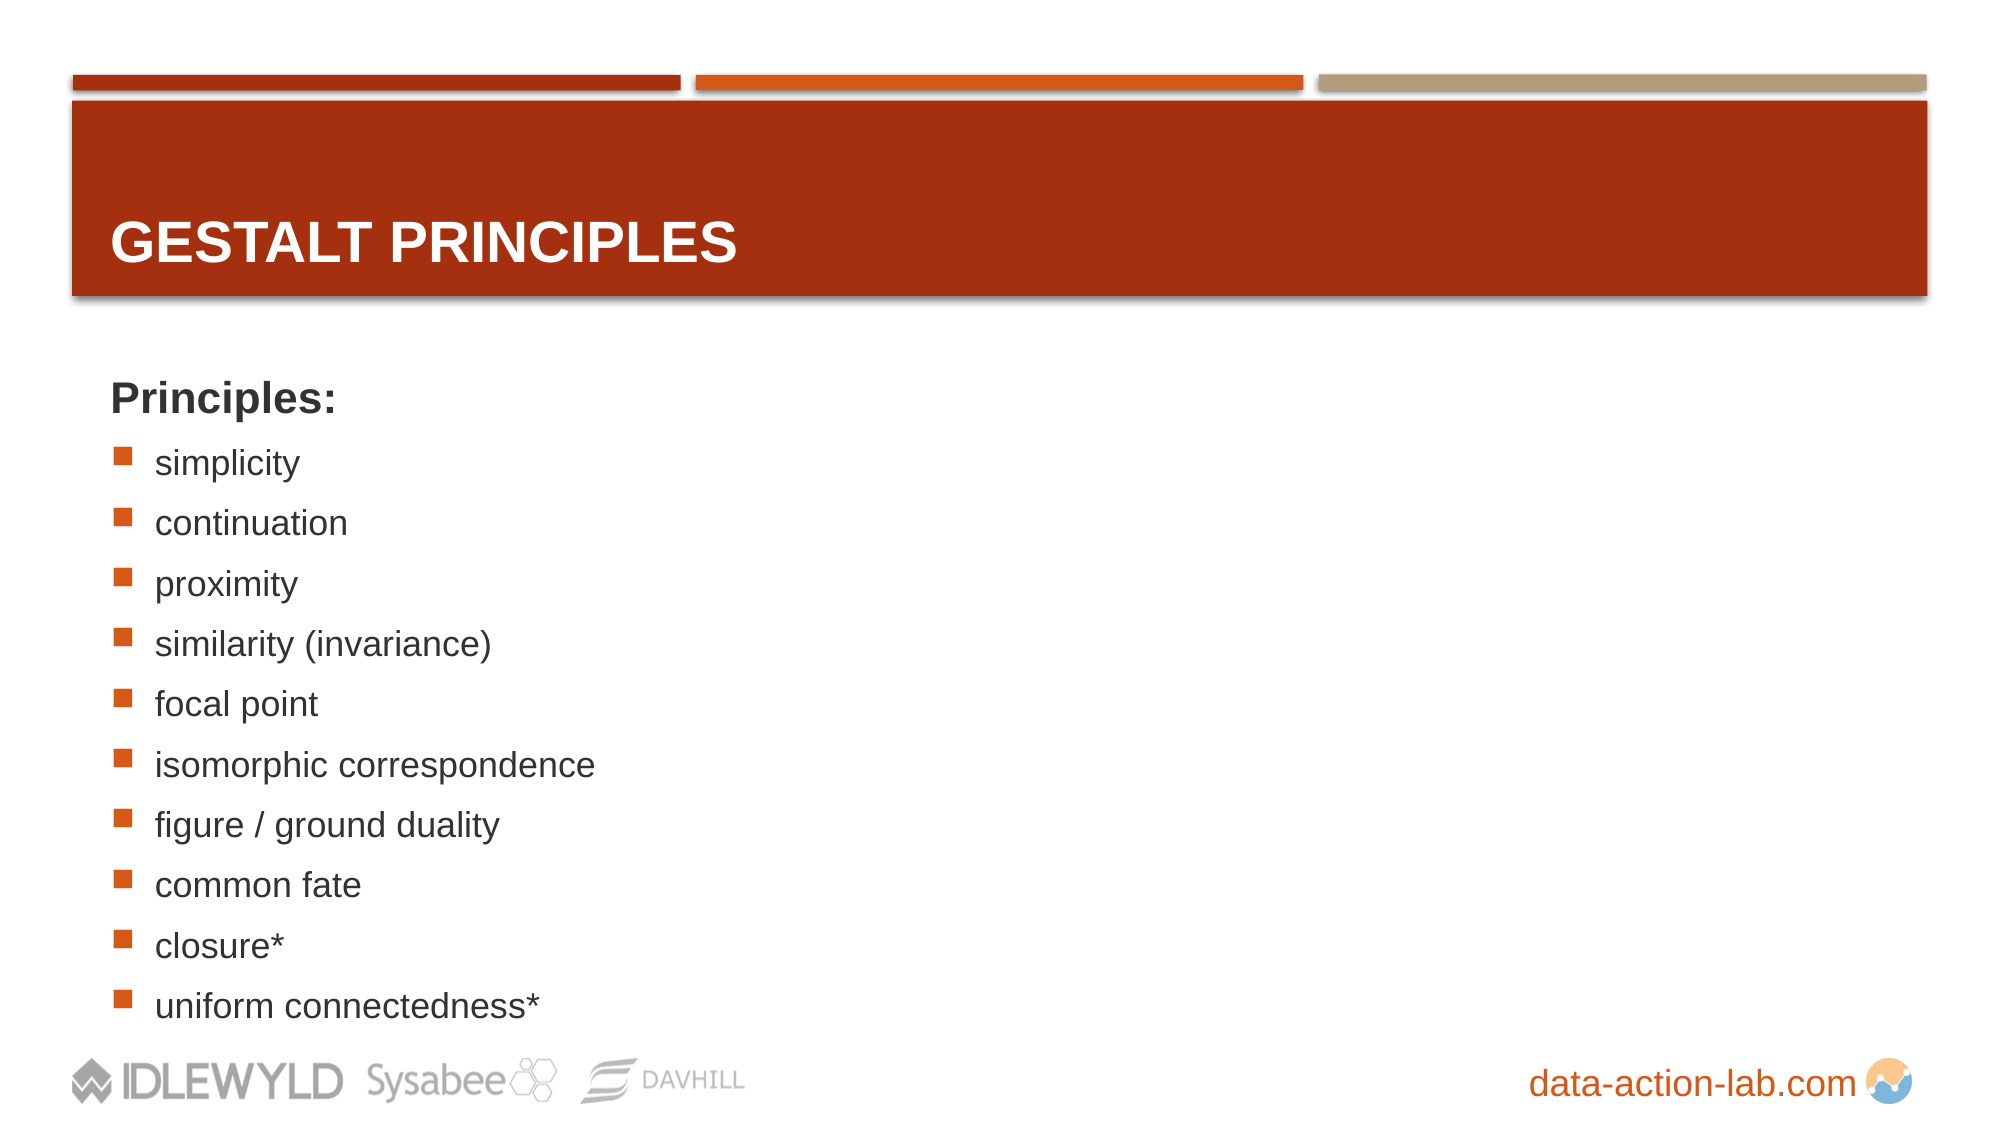

# GESTALT PRINCIPLES
Principles:
simplicity
continuation
proximity
similarity (invariance)
focal point
isomorphic correspondence
figure / ground duality
common fate
closure*
uniform connectedness*